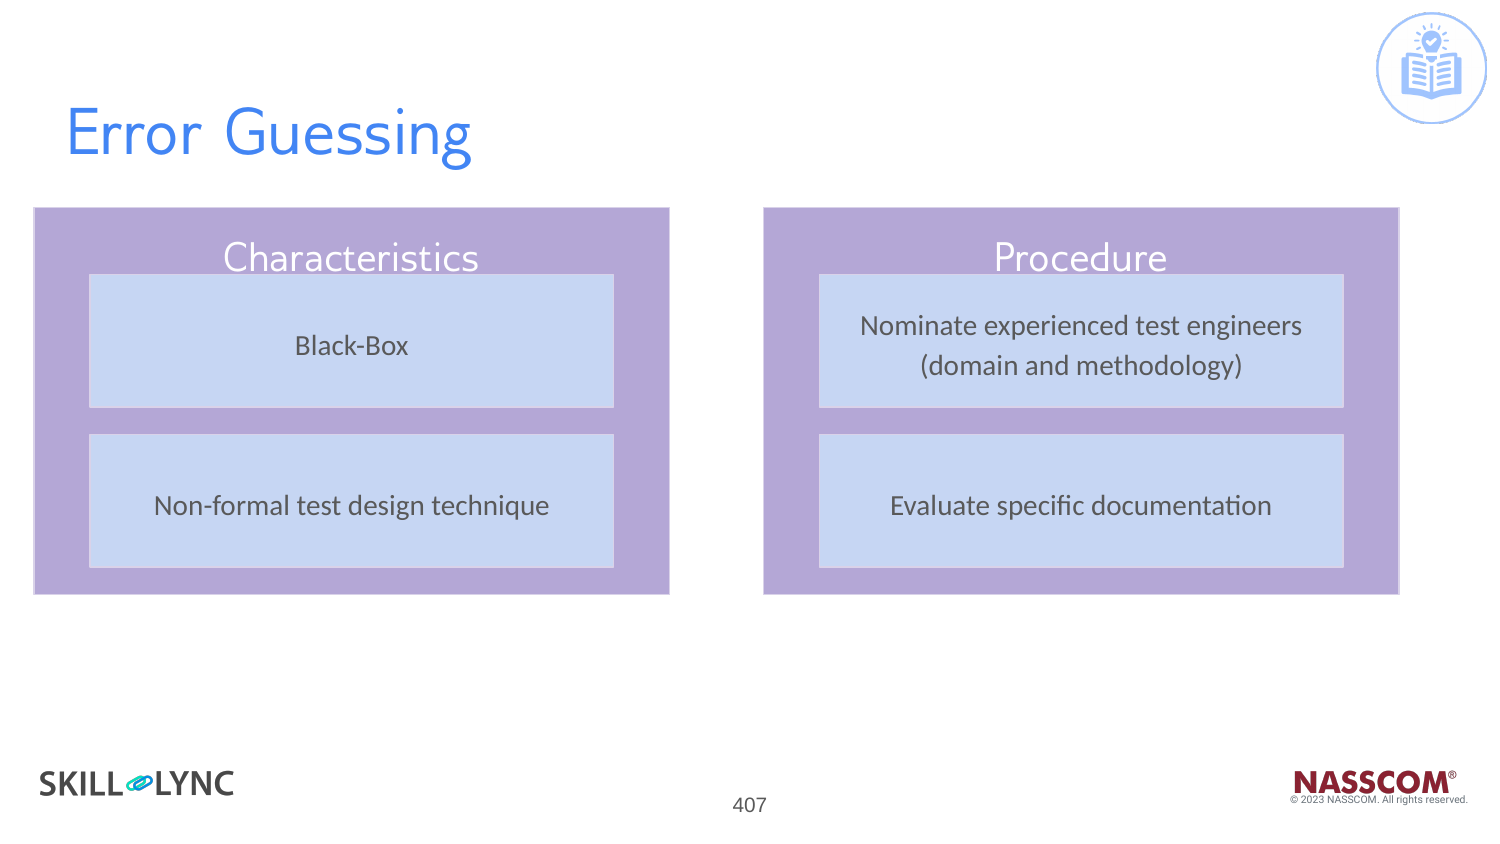

# Error Guessing
Characteristics

Black-Box
Non-formal test design technique
Procedure
Nominate experienced test engineers (domain and methodology)
Evaluate specific documentation
407